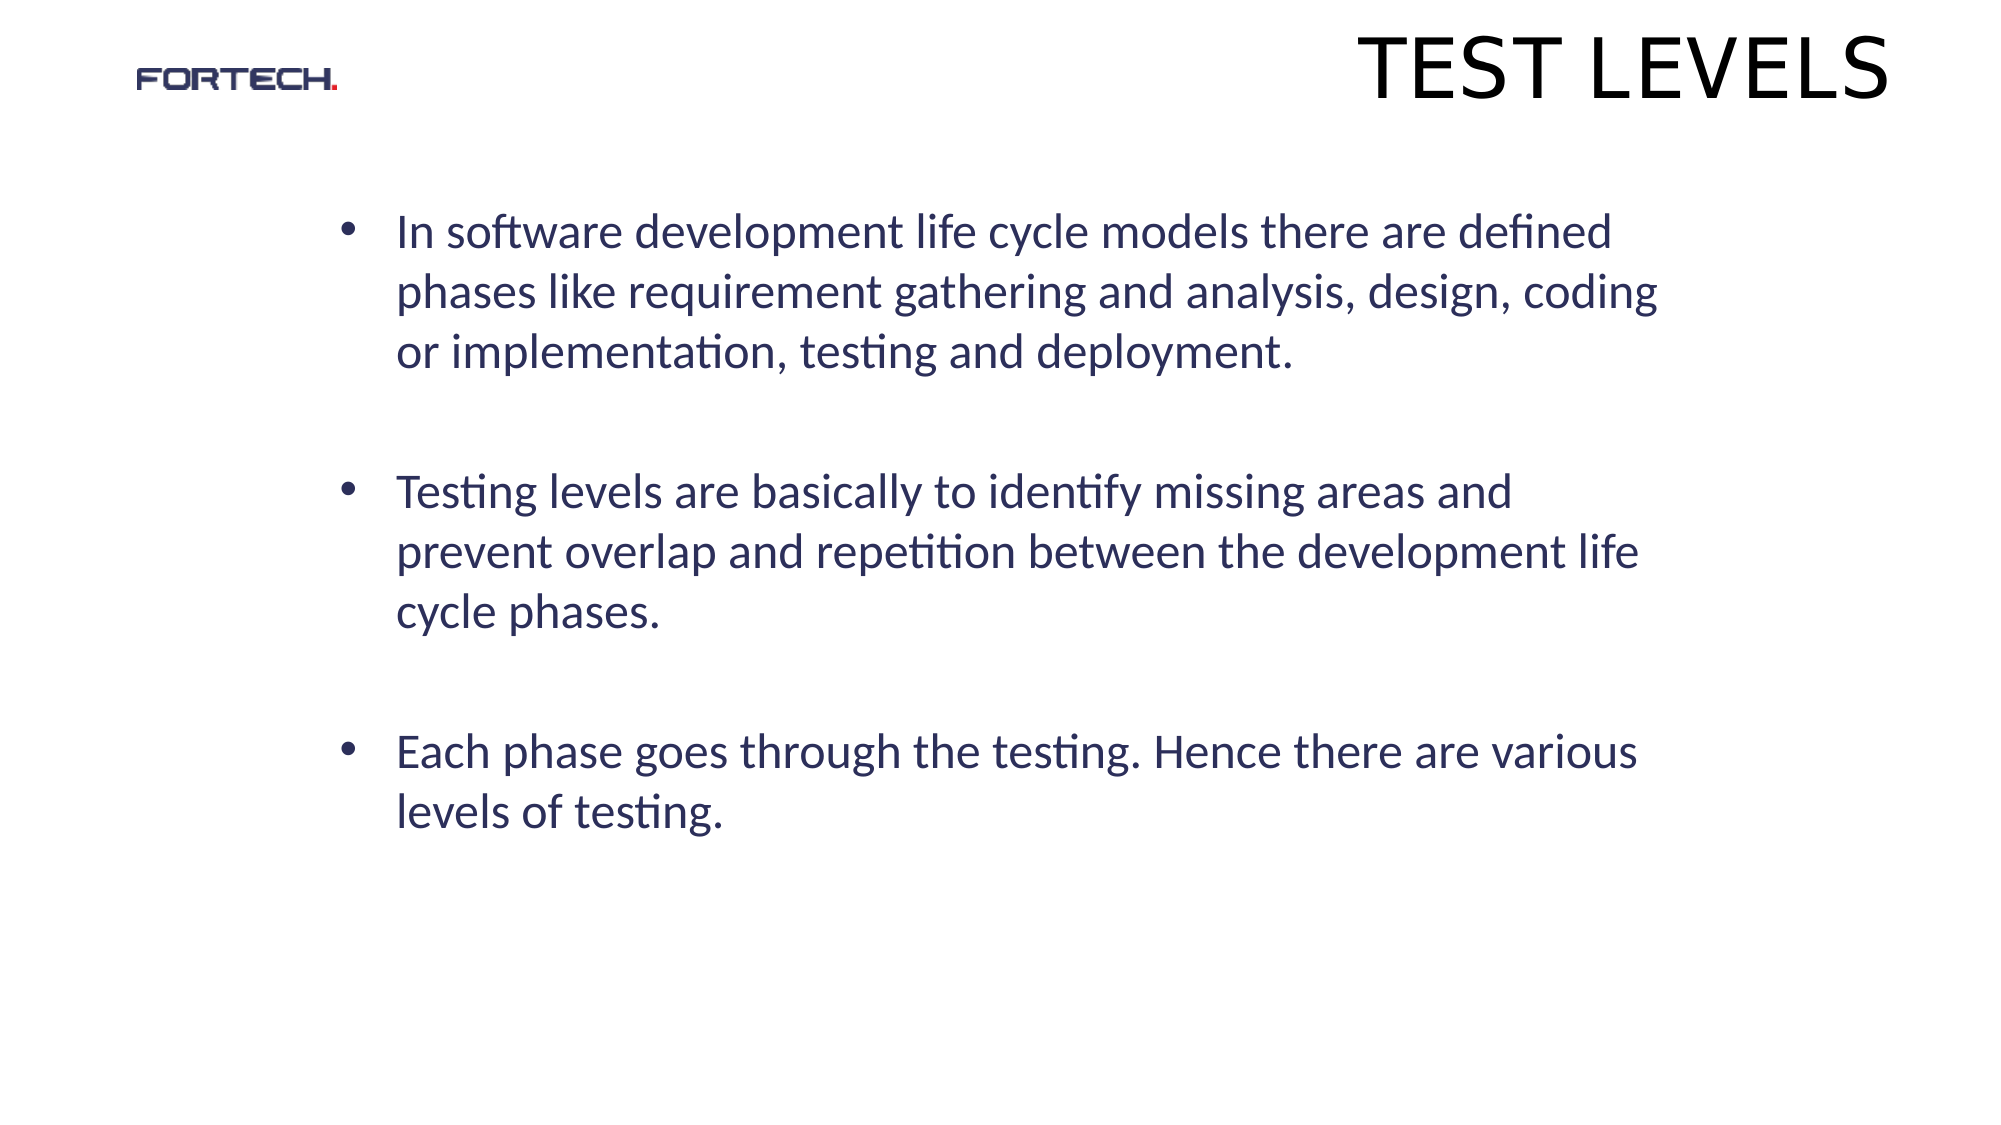

# Test levels
In software development life cycle models there are defined phases like requirement gathering and analysis, design, coding or implementation, testing and deployment.

Testing levels are basically to identify missing areas and prevent overlap and repetition between the development life cycle phases.

Each phase goes through the testing. Hence there are various levels of testing.